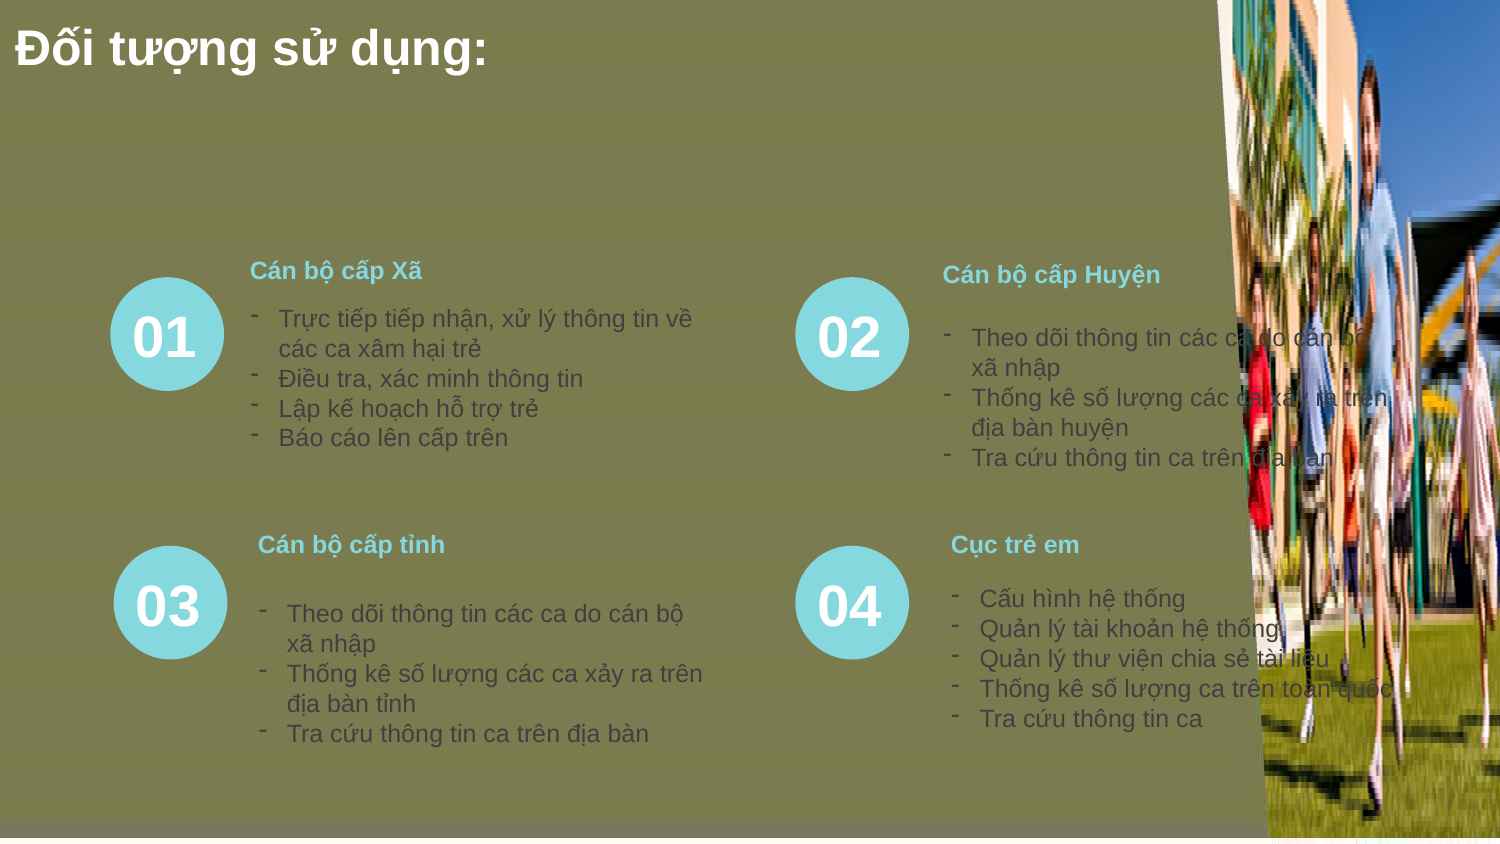

Đối tượng sử dụng:

Cán bộ cấp Huyện
Theo dõi thông tin các ca do cán bộ xã nhập
Thống kê số lượng các ca xảy ra trên địa bàn huyện
Tra cứu thông tin ca trên địa bàn
Cán bộ cấp Xã
Trực tiếp tiếp nhận, xử lý thông tin về các ca xâm hại trẻ
Điều tra, xác minh thông tin
Lập kế hoạch hỗ trợ trẻ
Báo cáo lên cấp trên

01
02
Cục trẻ em
Cấu hình hệ thống
Quản lý tài khoản hệ thống
Quản lý thư viện chia sẻ tài liệu
Thống kê số lượng ca trên toàn quốc
Tra cứu thông tin ca

Cán bộ cấp tỉnh
Theo dõi thông tin các ca do cán bộ xã nhập
Thống kê số lượng các ca xảy ra trên địa bàn tỉnh
Tra cứu thông tin ca trên địa bàn

03
04